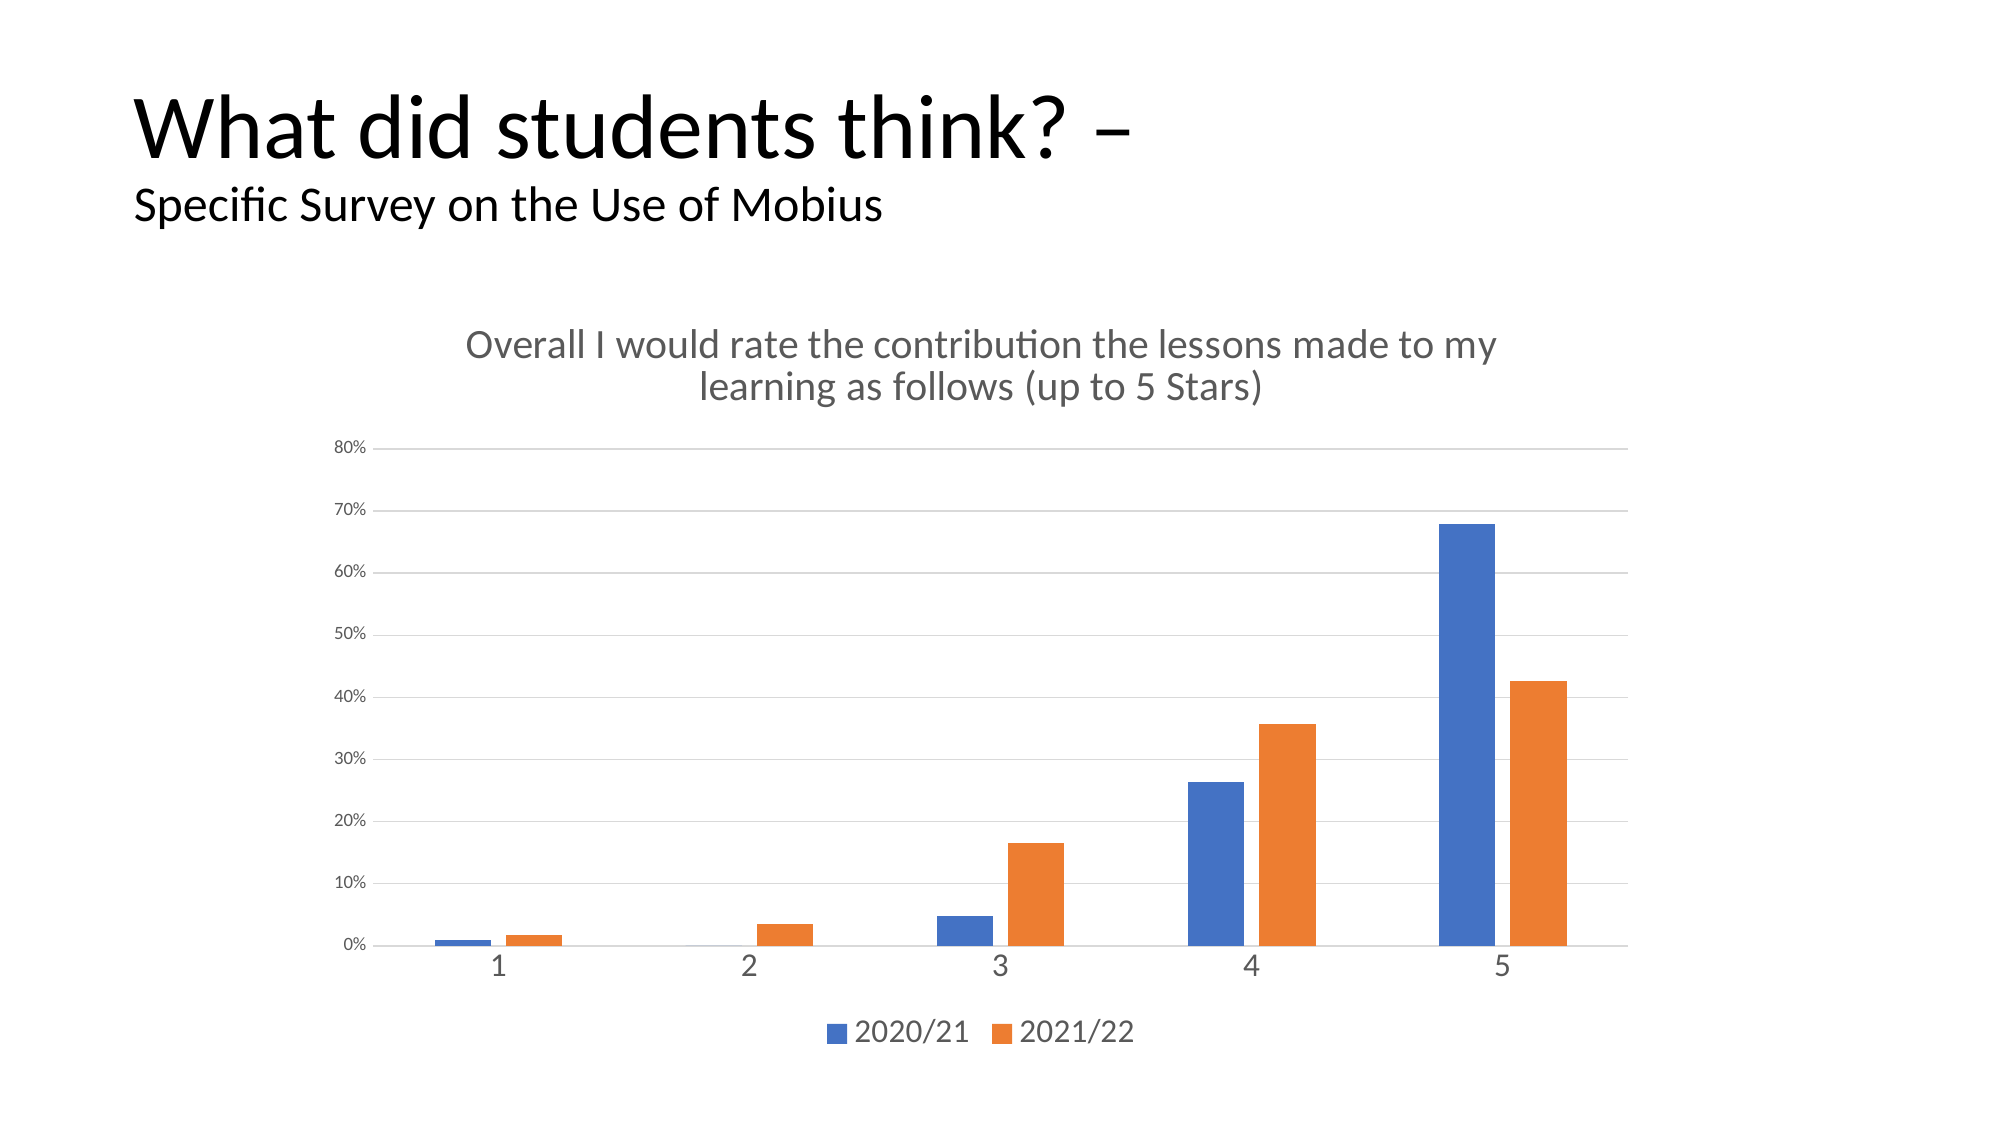

What did students think? –
Specific Survey on the Use of Mobius

### Chart: Overall I would rate the contribution the lessons made to my learning as follows (up to 5 Stars)

| Category | 2020/21 | 2021/22 |
|---|---|---|
| 1 | 0.009433962264150943 | 0.017391304347826087 |
| 2 | 0.0 | 0.034782608695652174 |
| 3 | 0.04716981132075472 | 0.16521739130434782 |
| 4 | 0.2641509433962264 | 0.3565217391304348 |
| 5 | 0.6792452830188679 | 0.4260869565217391 |